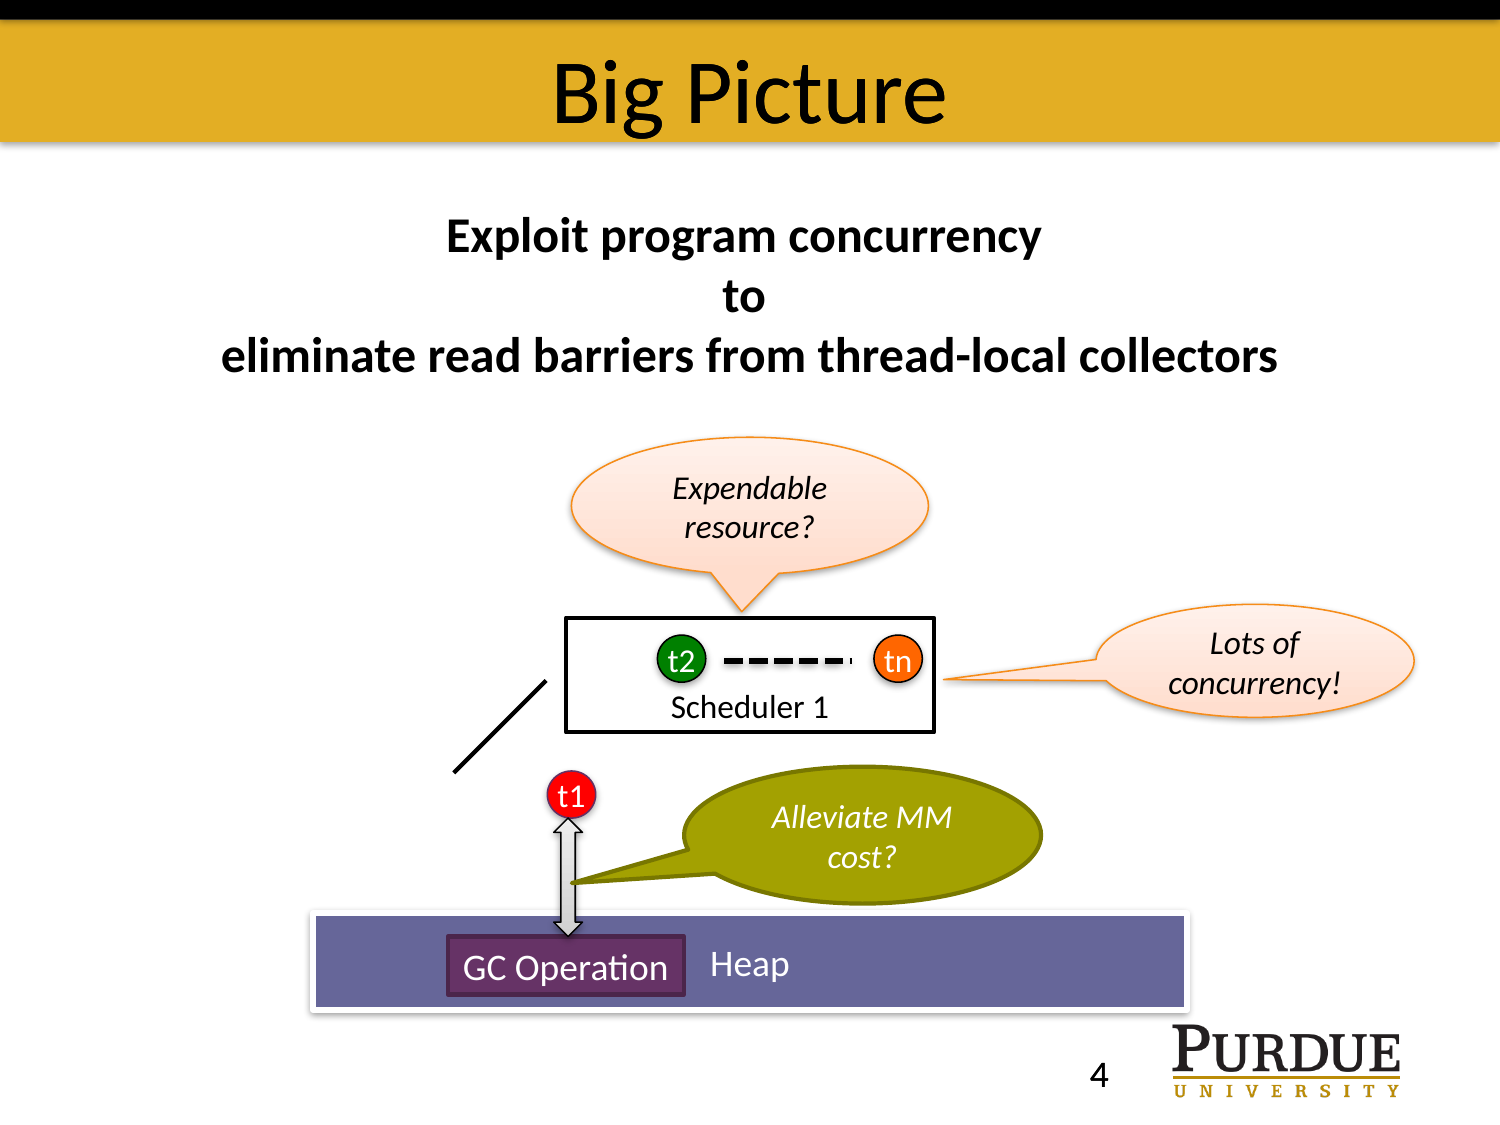

# Big Picture
Big Picture
Exploit program concurrency
to
eliminate read barriers from thread-local collectors
Expendable resource?
Lots of concurrency!
Scheduler 1
t2
tn
t1
Alleviate MM cost?

Heap
GC Operation
4
4